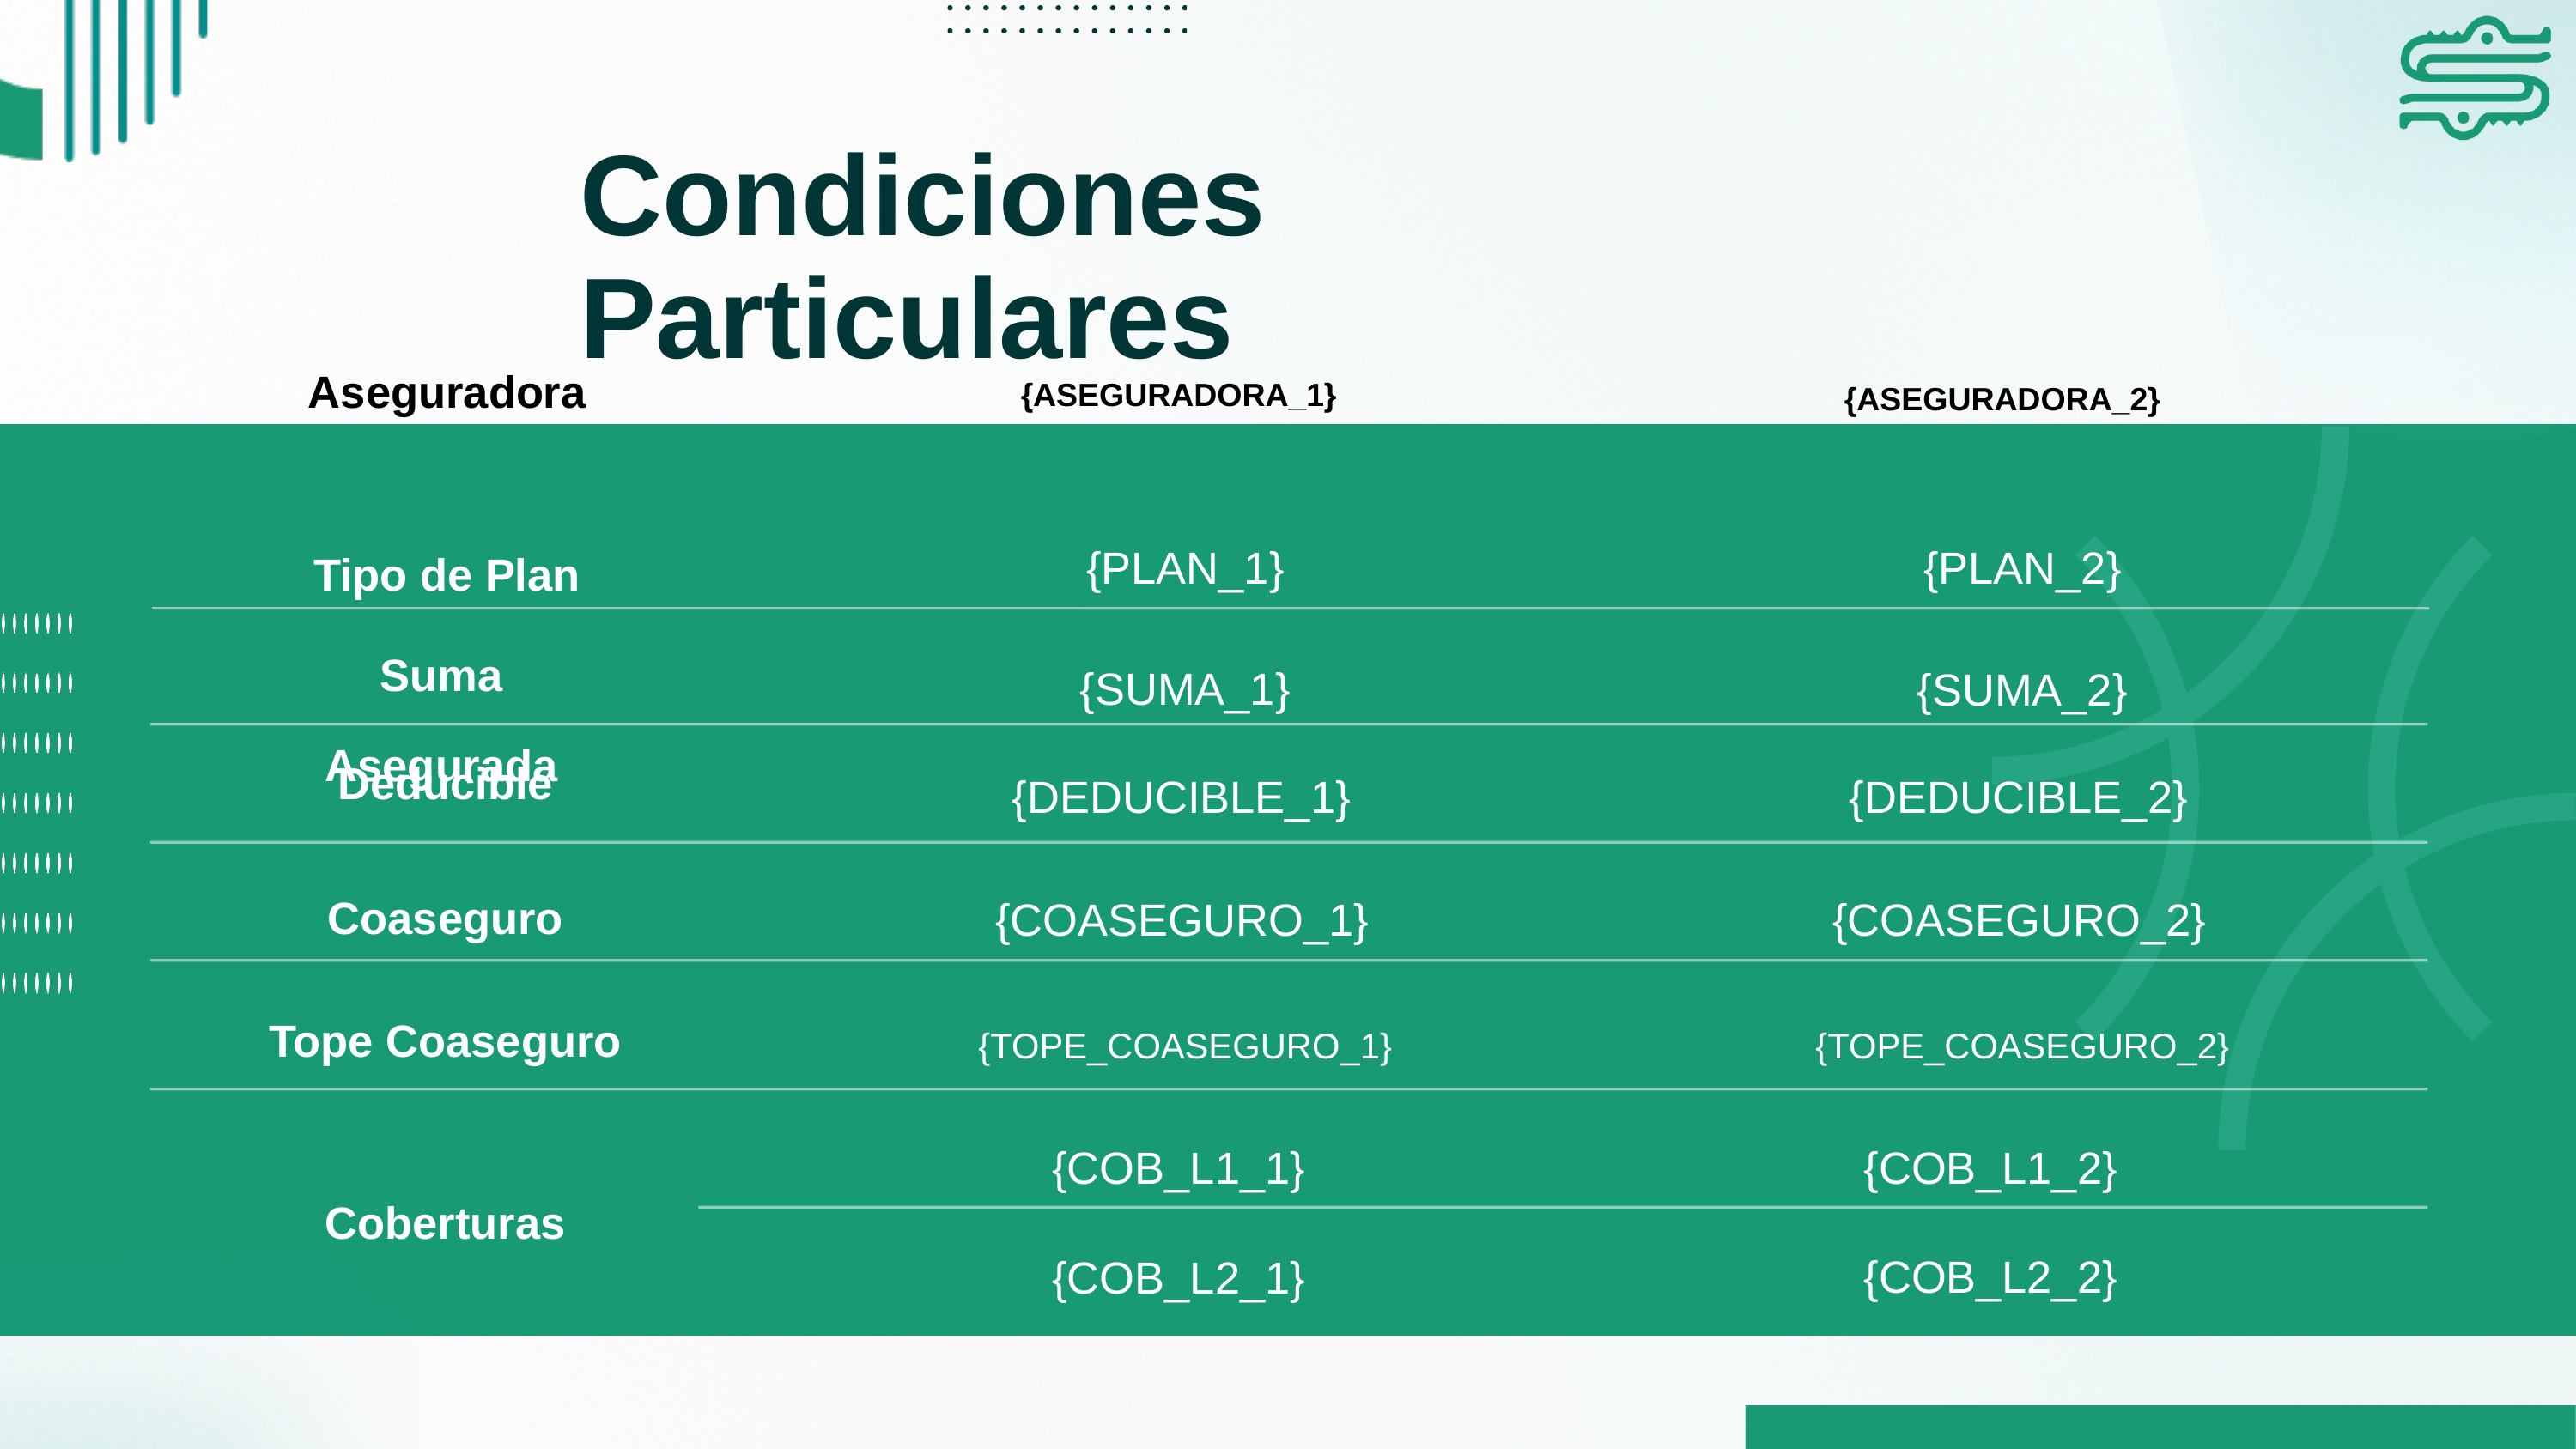

Condiciones Particulares

{ASEGURADORA_1}
Aseguradora
{ASEGURADORA_2}

{PLAN_1}
{PLAN_2}
Tipo de Plan

Suma Asegurada
{SUMA_1}
{SUMA_2}
Deducible

{DEDUCIBLE_1}
{DEDUCIBLE_2}

Coaseguro
{COASEGURO_1}
{COASEGURO_2}

Tope Coaseguro
{TOPE_COASEGURO_1}
{TOPE_COASEGURO_2}

{COB_L1_2}
{COB_L1_1}
Coberturas

{COB_L2_2}
{COB_L2_1}